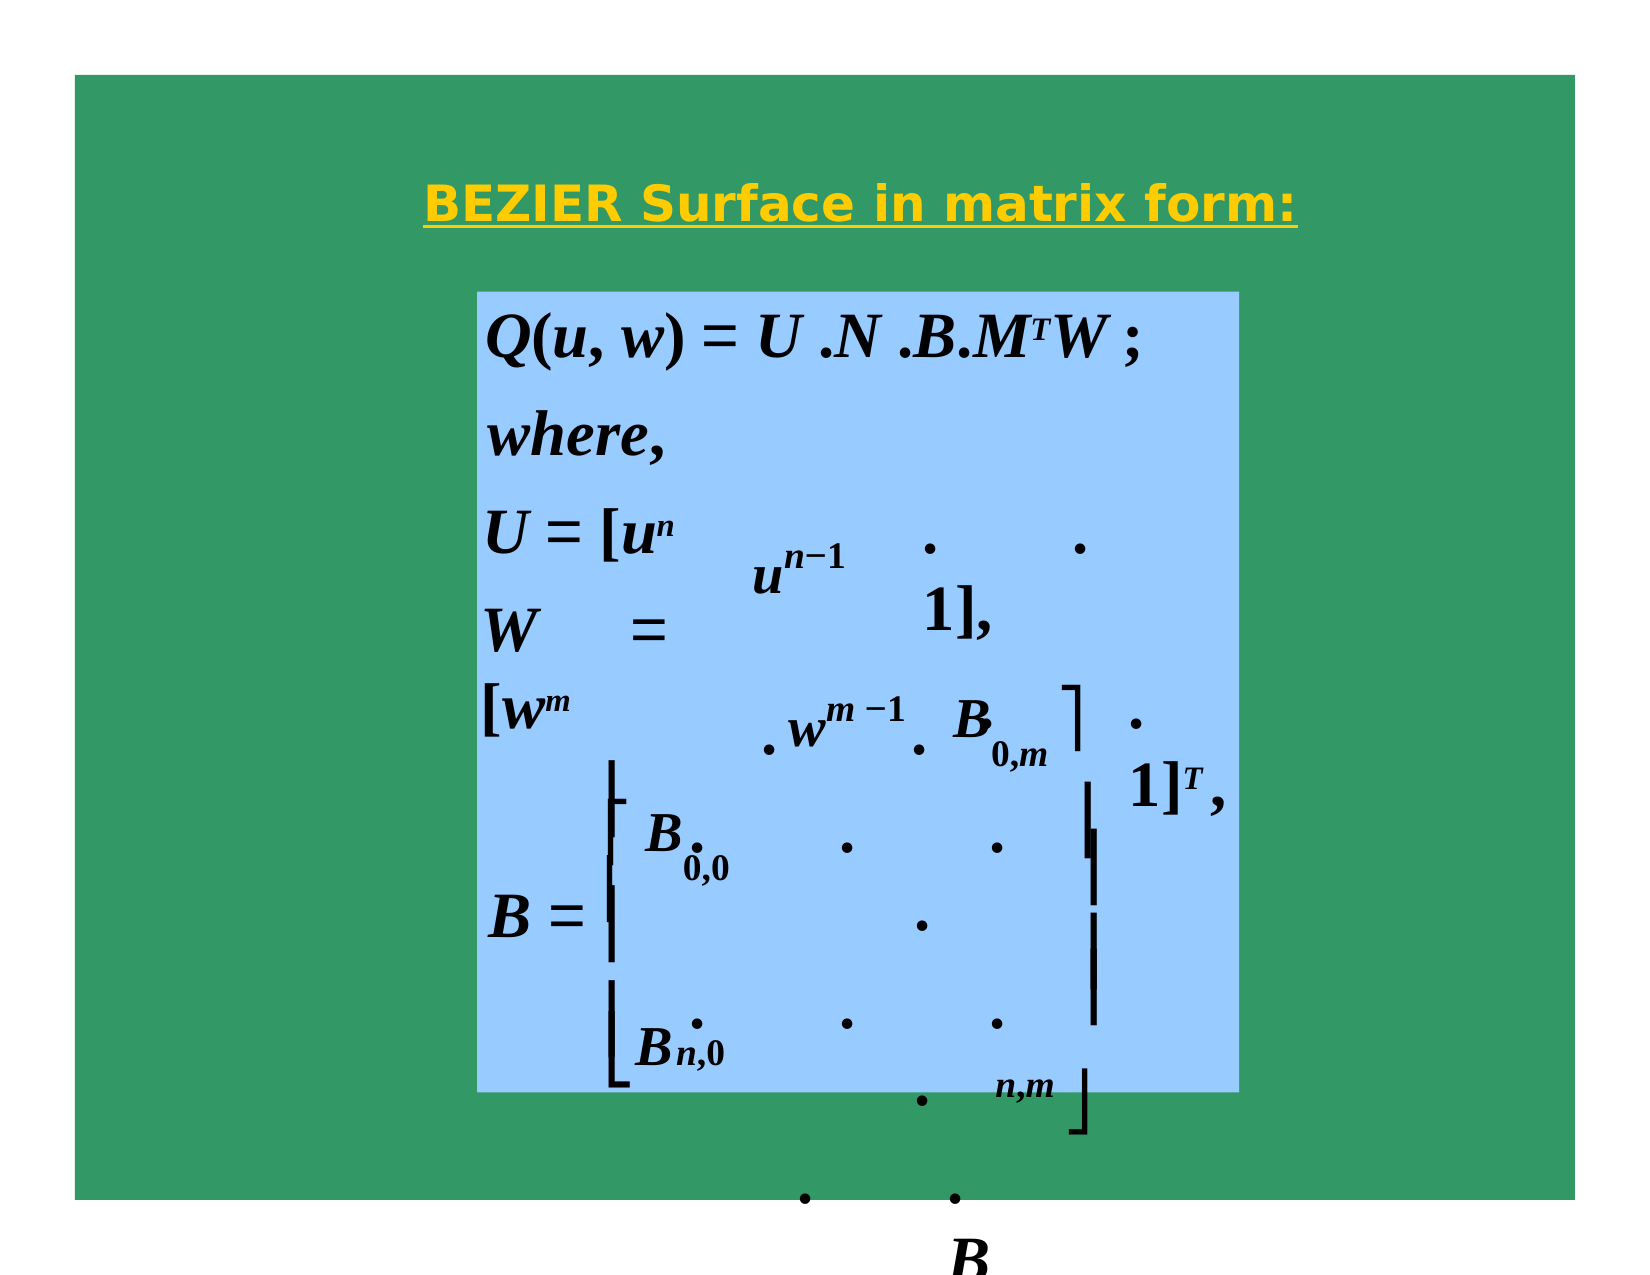

# BEZIER Surface in matrix form:
Q(u, w) = U .N .B.MTW ;
where,

un−1
wm −1
U = [un
W	= [wm
⎡ B0,0
.	.	1],
.	.	1]T ,
.	.
.	.	.	.
.	.	.	.
.	.	B
B0,m ⎤
⎥
⎢
⎥
⎥
B = ⎢
⎢
⎢B
⎥
n,m ⎦
⎣
n,0